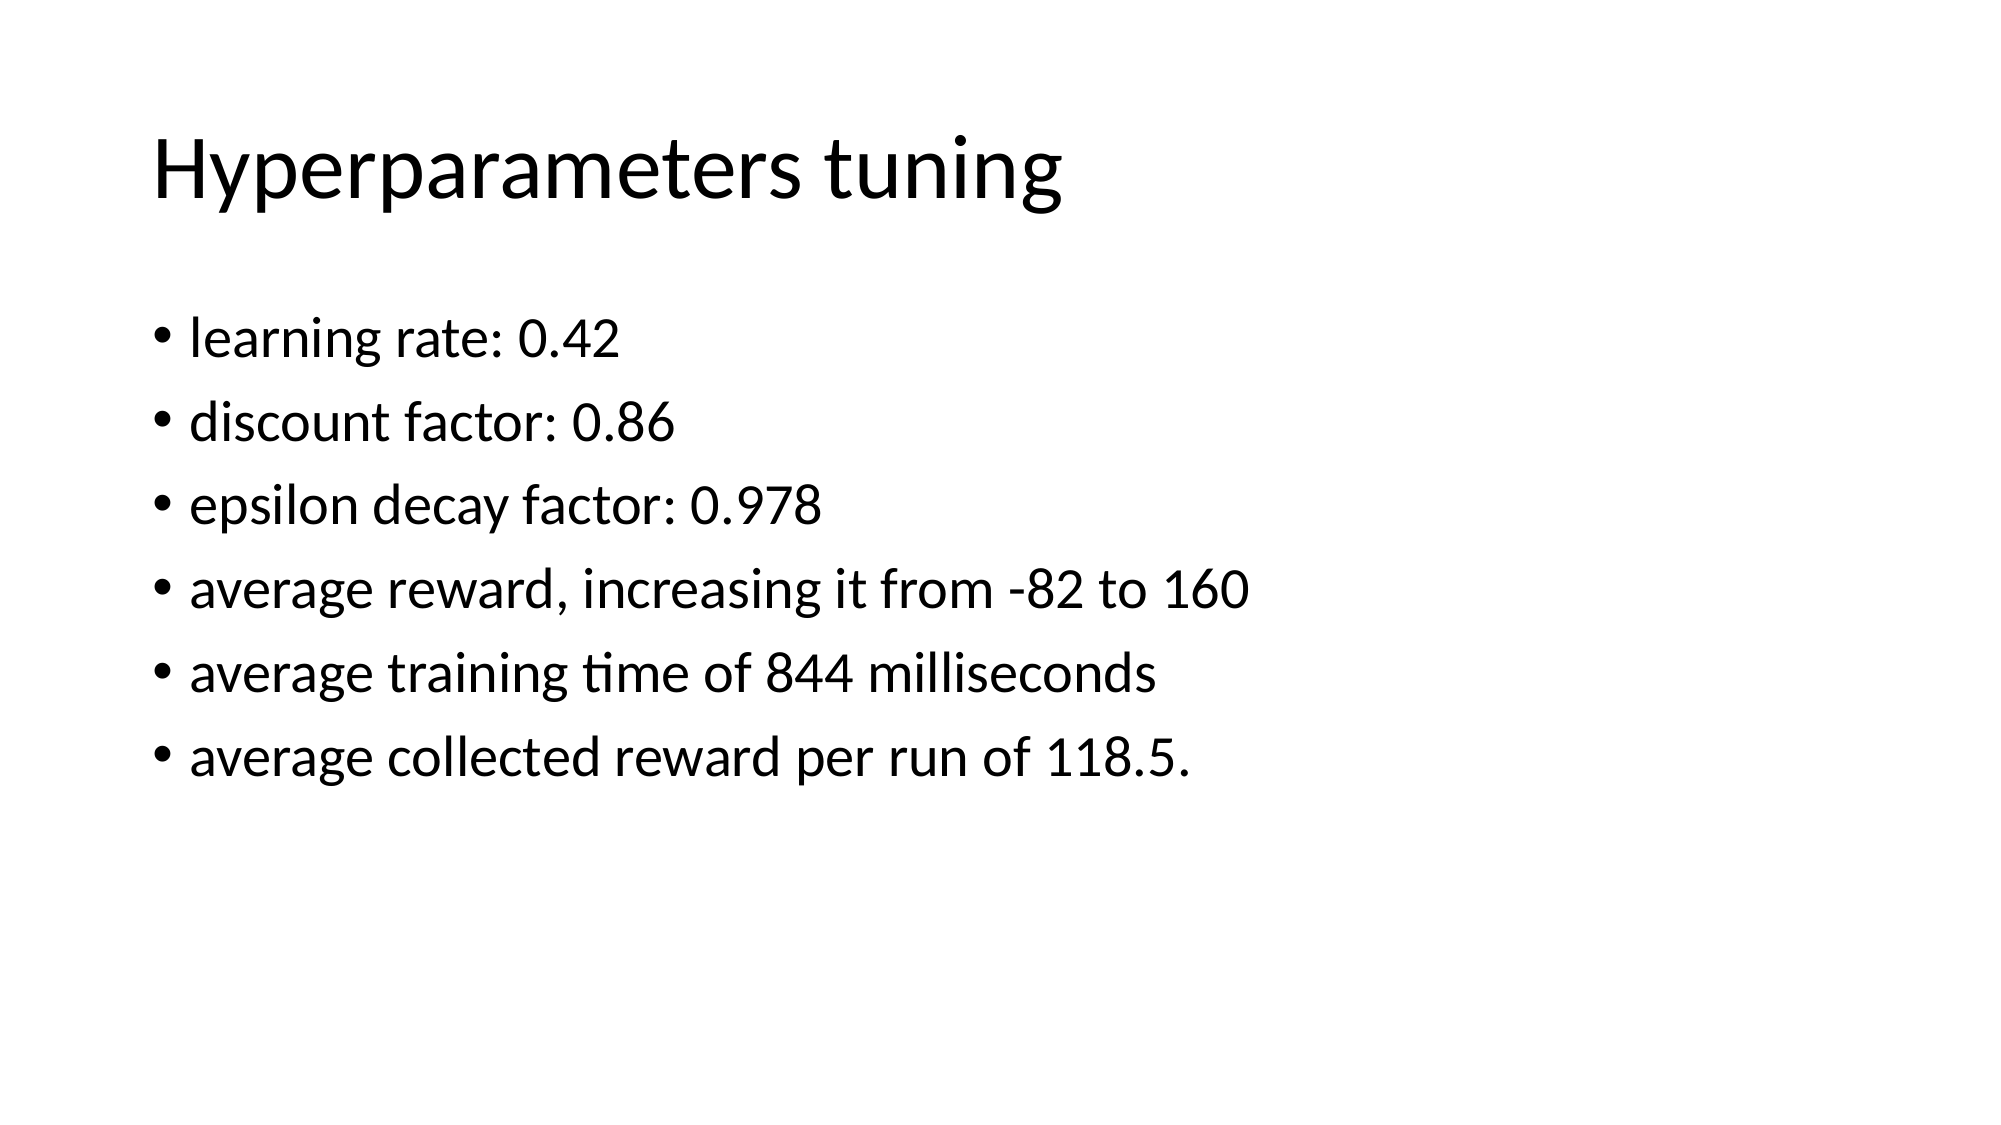

# Hyperparameters tuning
learning rate: 0.42
discount factor: 0.86
epsilon decay factor: 0.978
average reward, increasing it from -82 to 160
average training time of 844 milliseconds
average collected reward per run of 118.5.